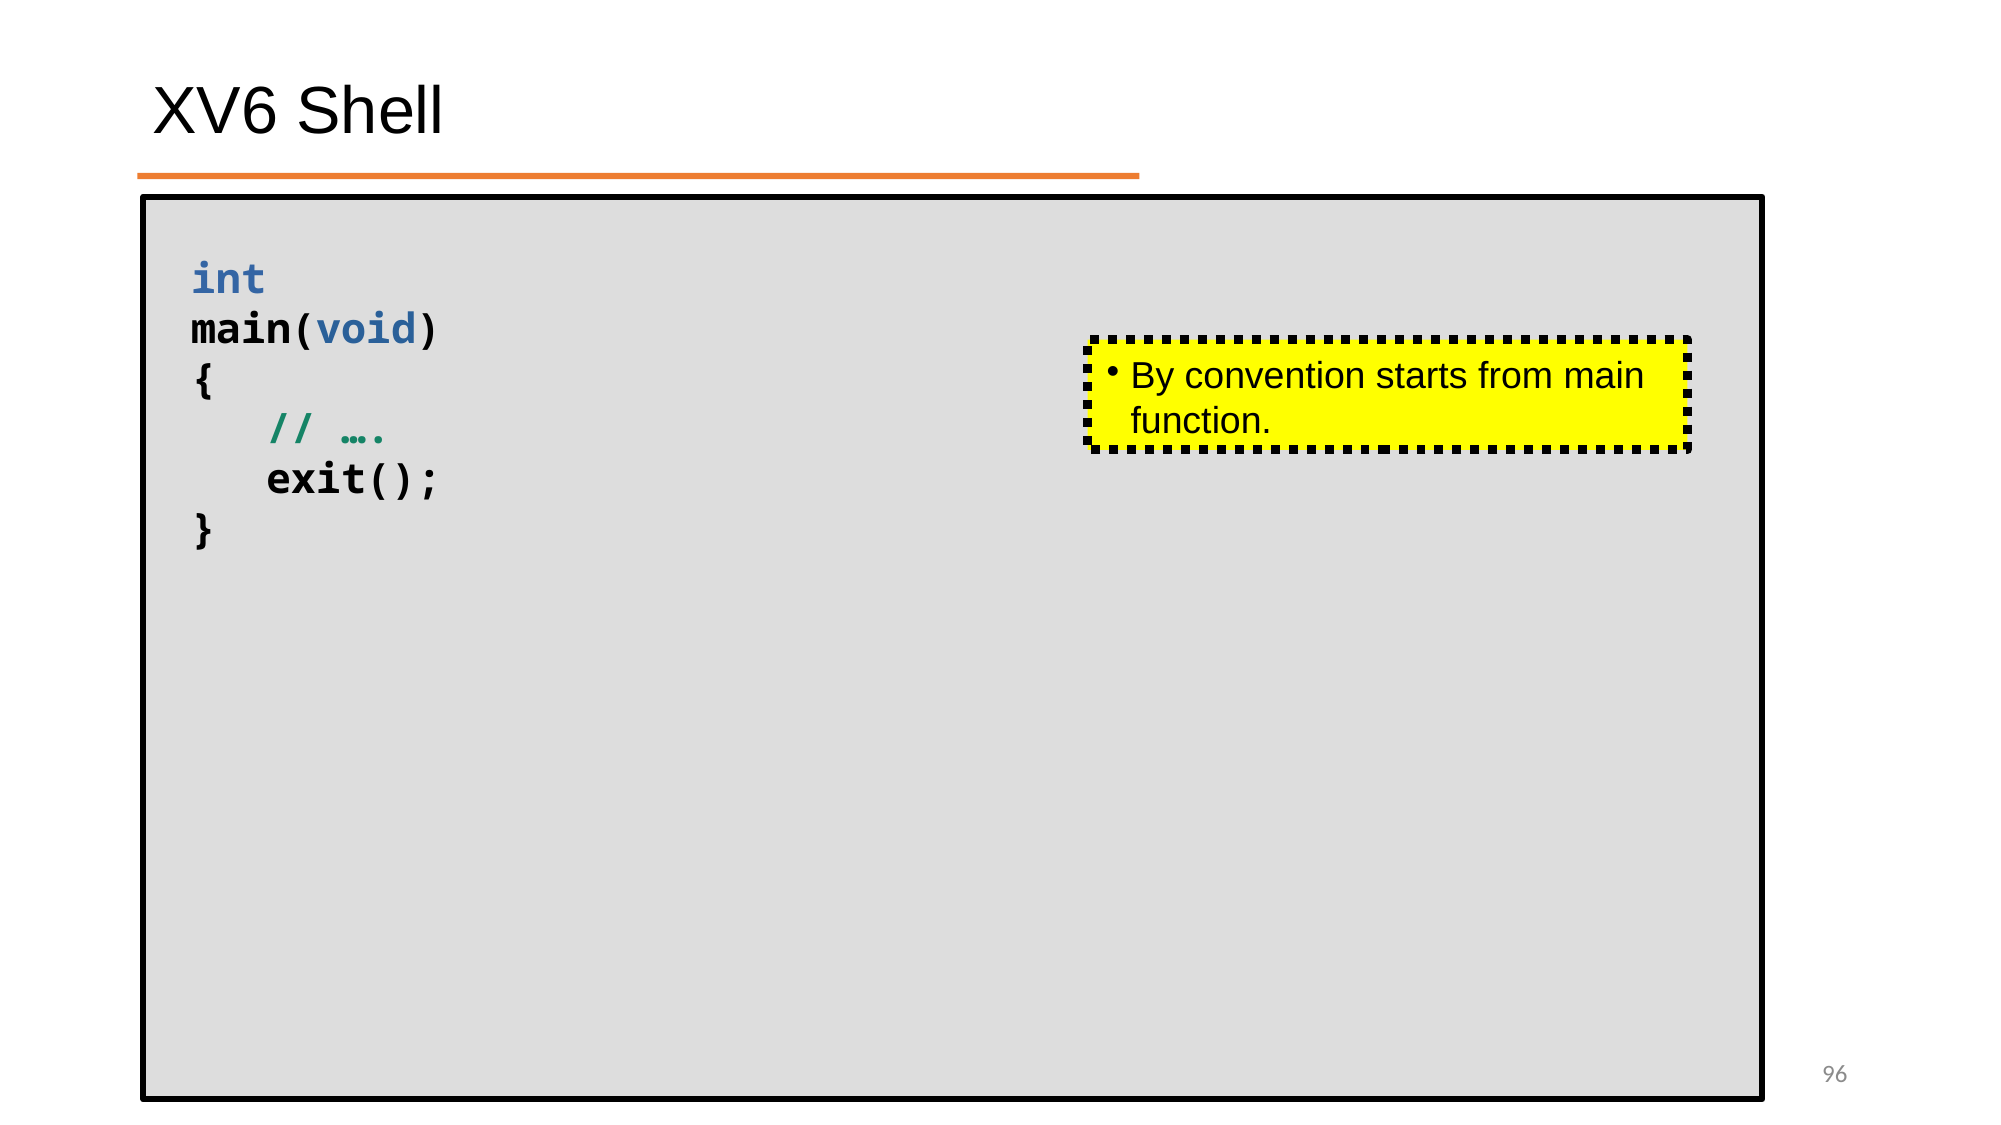

XV6 Shell

int
main(void)
{
   // ….
   exit();
}
By convention starts from main function.
96